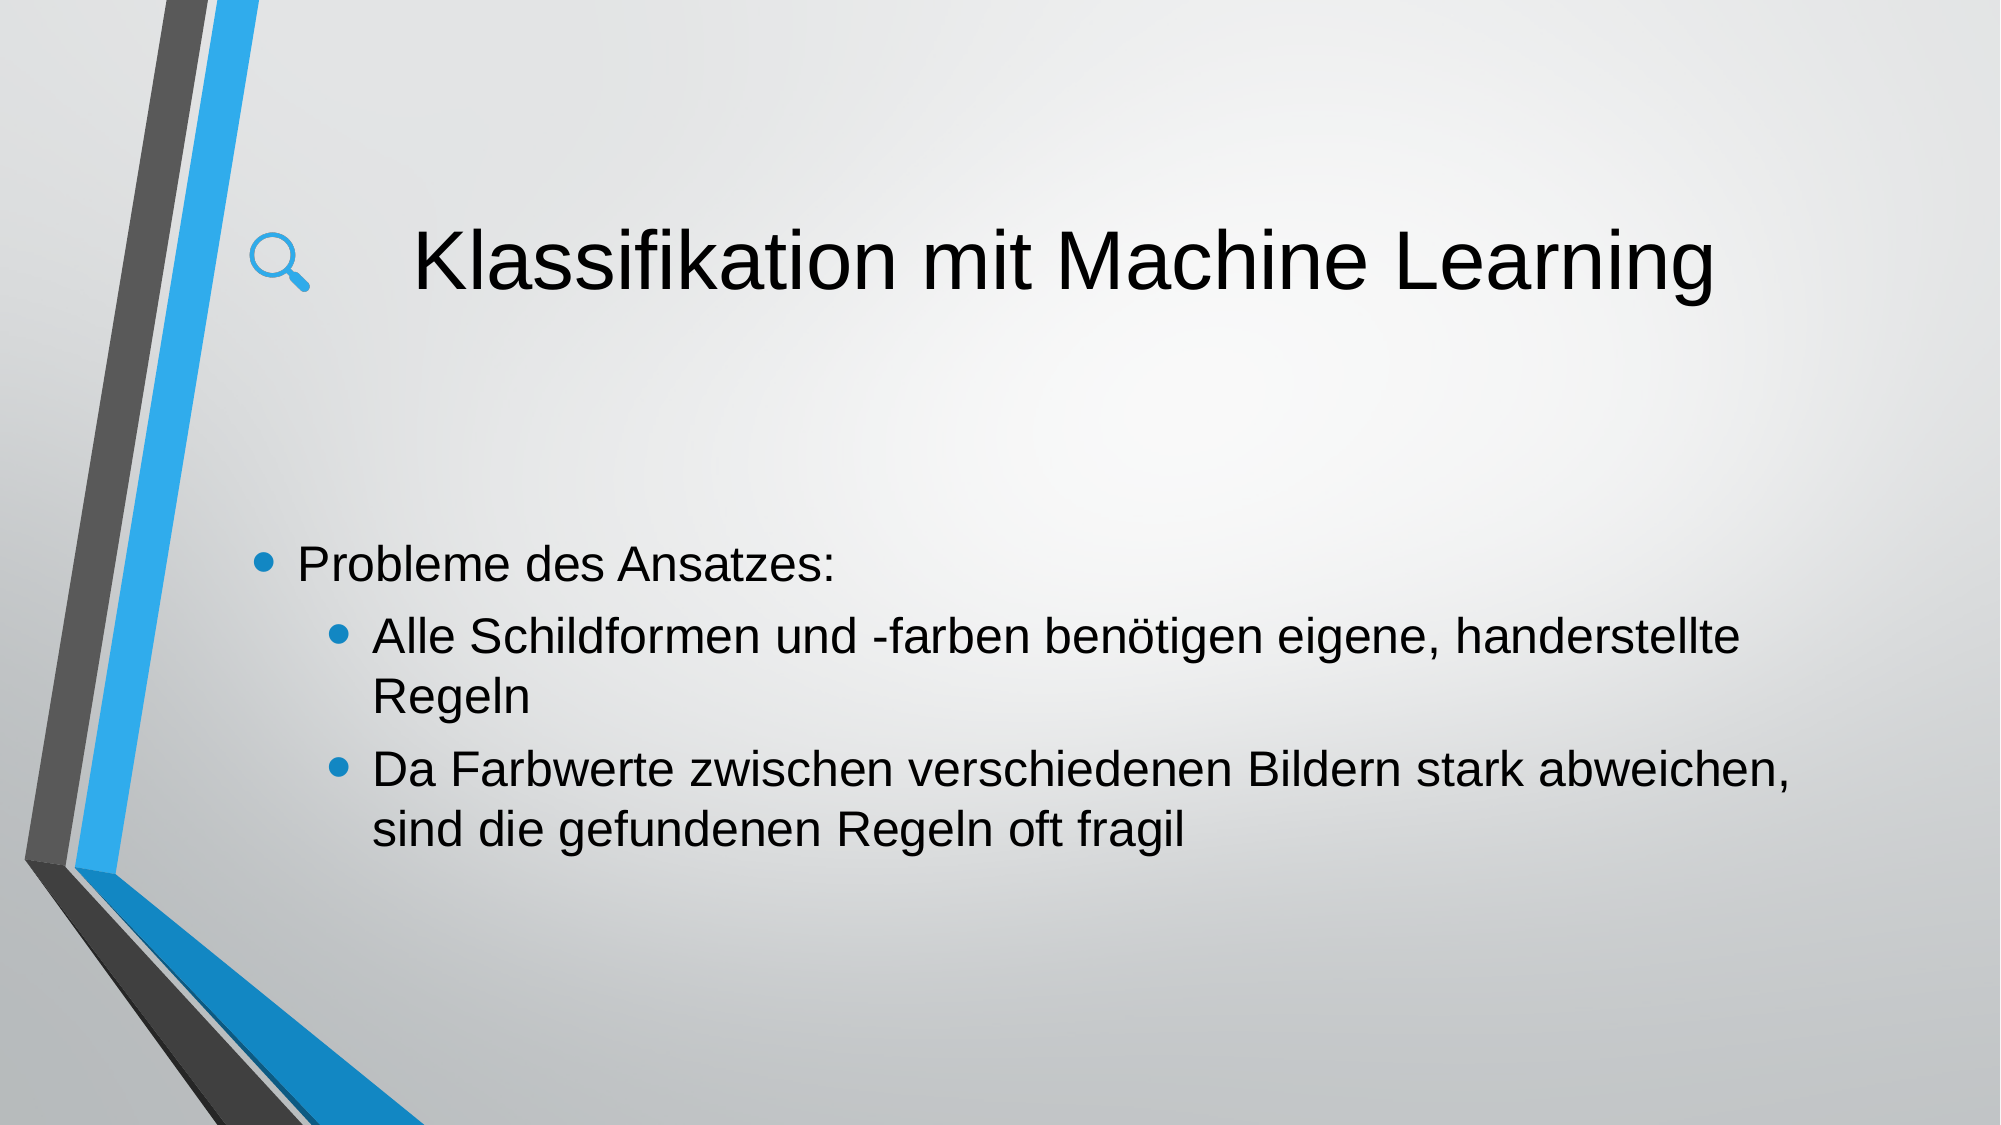

# Klassifikation mit Machine Learning

Probleme des Ansatzes:
Alle Schildformen und -farben benötigen eigene, handerstellte Regeln
Da Farbwerte zwischen verschiedenen Bildern stark abweichen, sind die gefundenen Regeln oft fragil